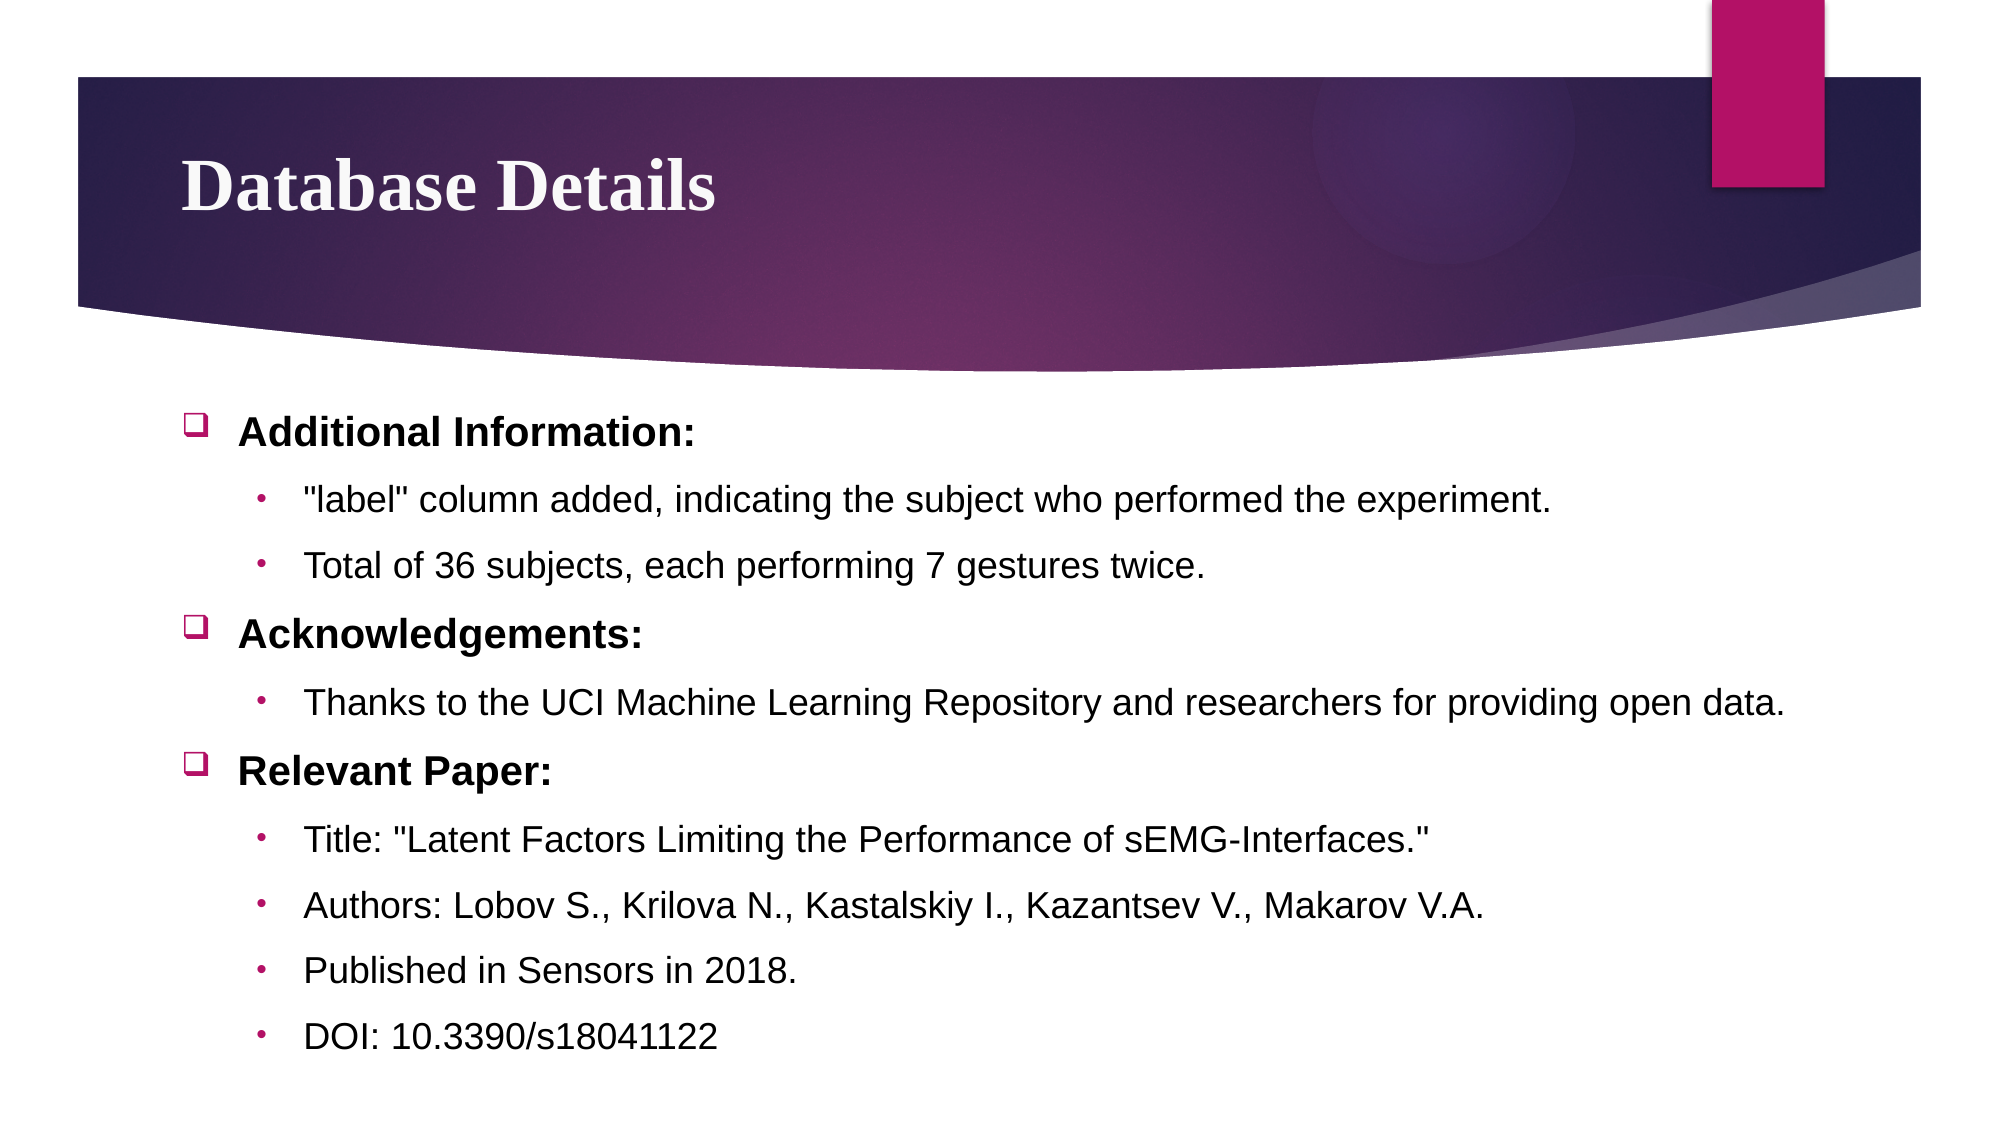

# Database Details
Additional Information:
"label" column added, indicating the subject who performed the experiment.
Total of 36 subjects, each performing 7 gestures twice.
Acknowledgements:
Thanks to the UCI Machine Learning Repository and researchers for providing open data.
Relevant Paper:
Title: "Latent Factors Limiting the Performance of sEMG-Interfaces."
Authors: Lobov S., Krilova N., Kastalskiy I., Kazantsev V., Makarov V.A.
Published in Sensors in 2018.
DOI: 10.3390/s18041122